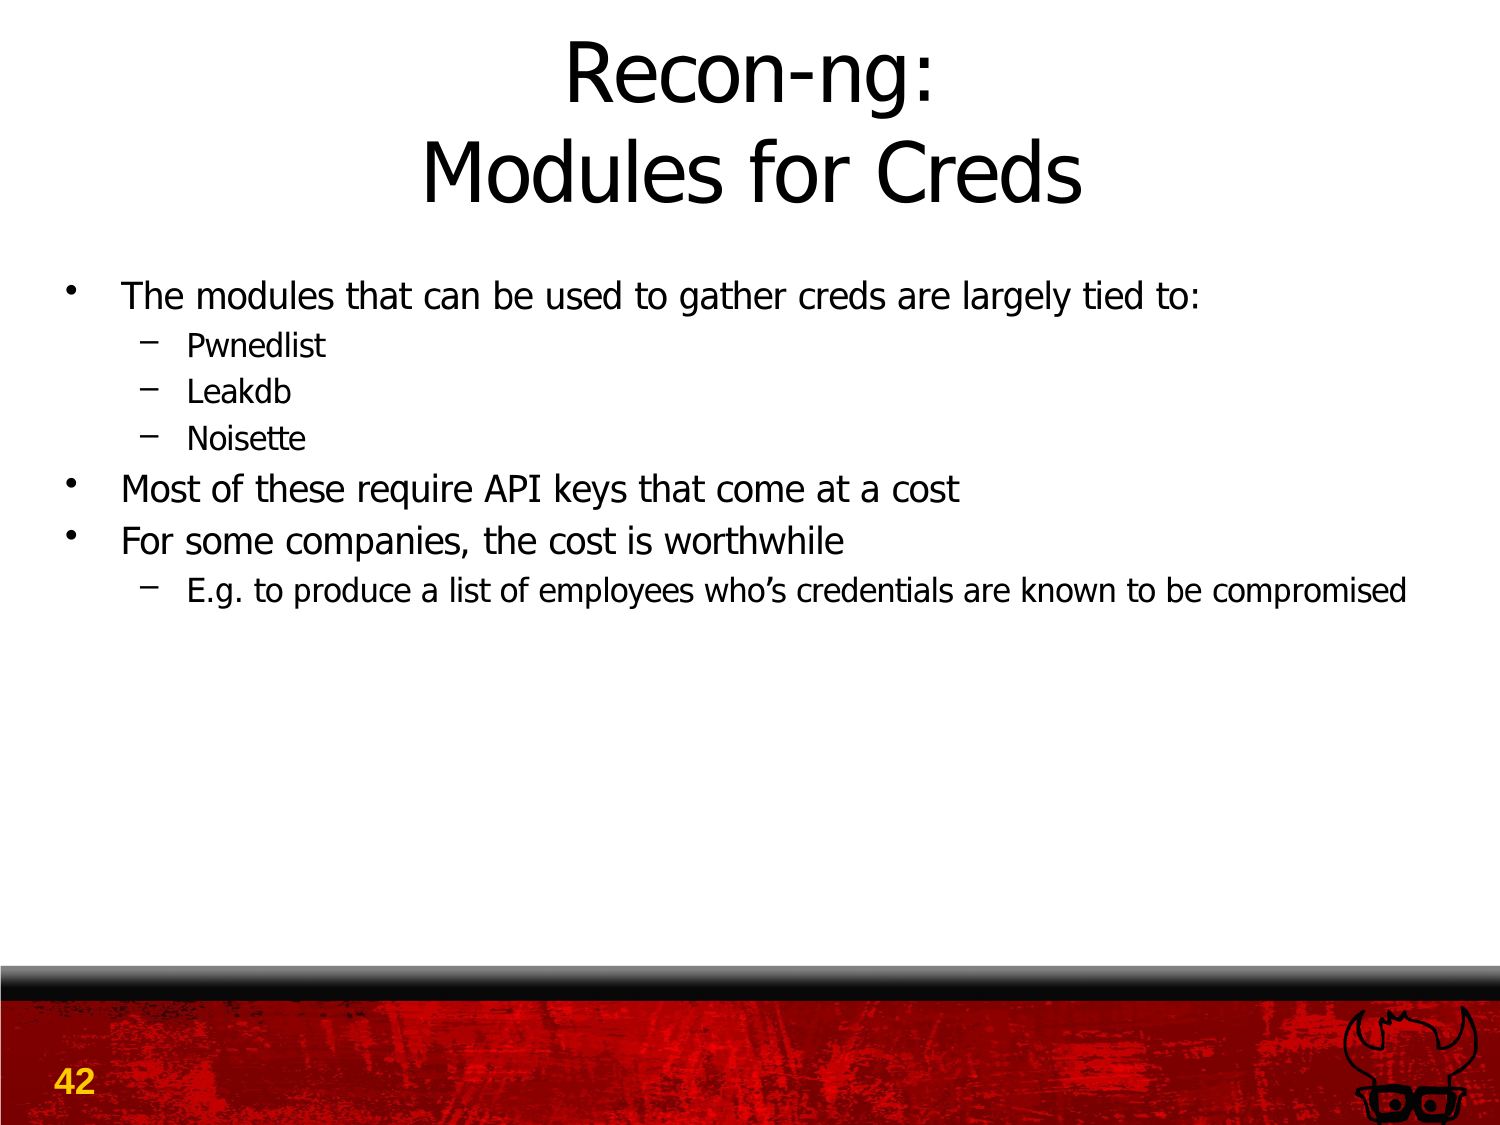

# Recon-ng: Modules for Creds
The modules that can be used to gather creds are largely tied to:
Pwnedlist
Leakdb
Noisette
Most of these require API keys that come at a cost
For some companies, the cost is worthwhile
E.g. to produce a list of employees who’s credentials are known to be compromised